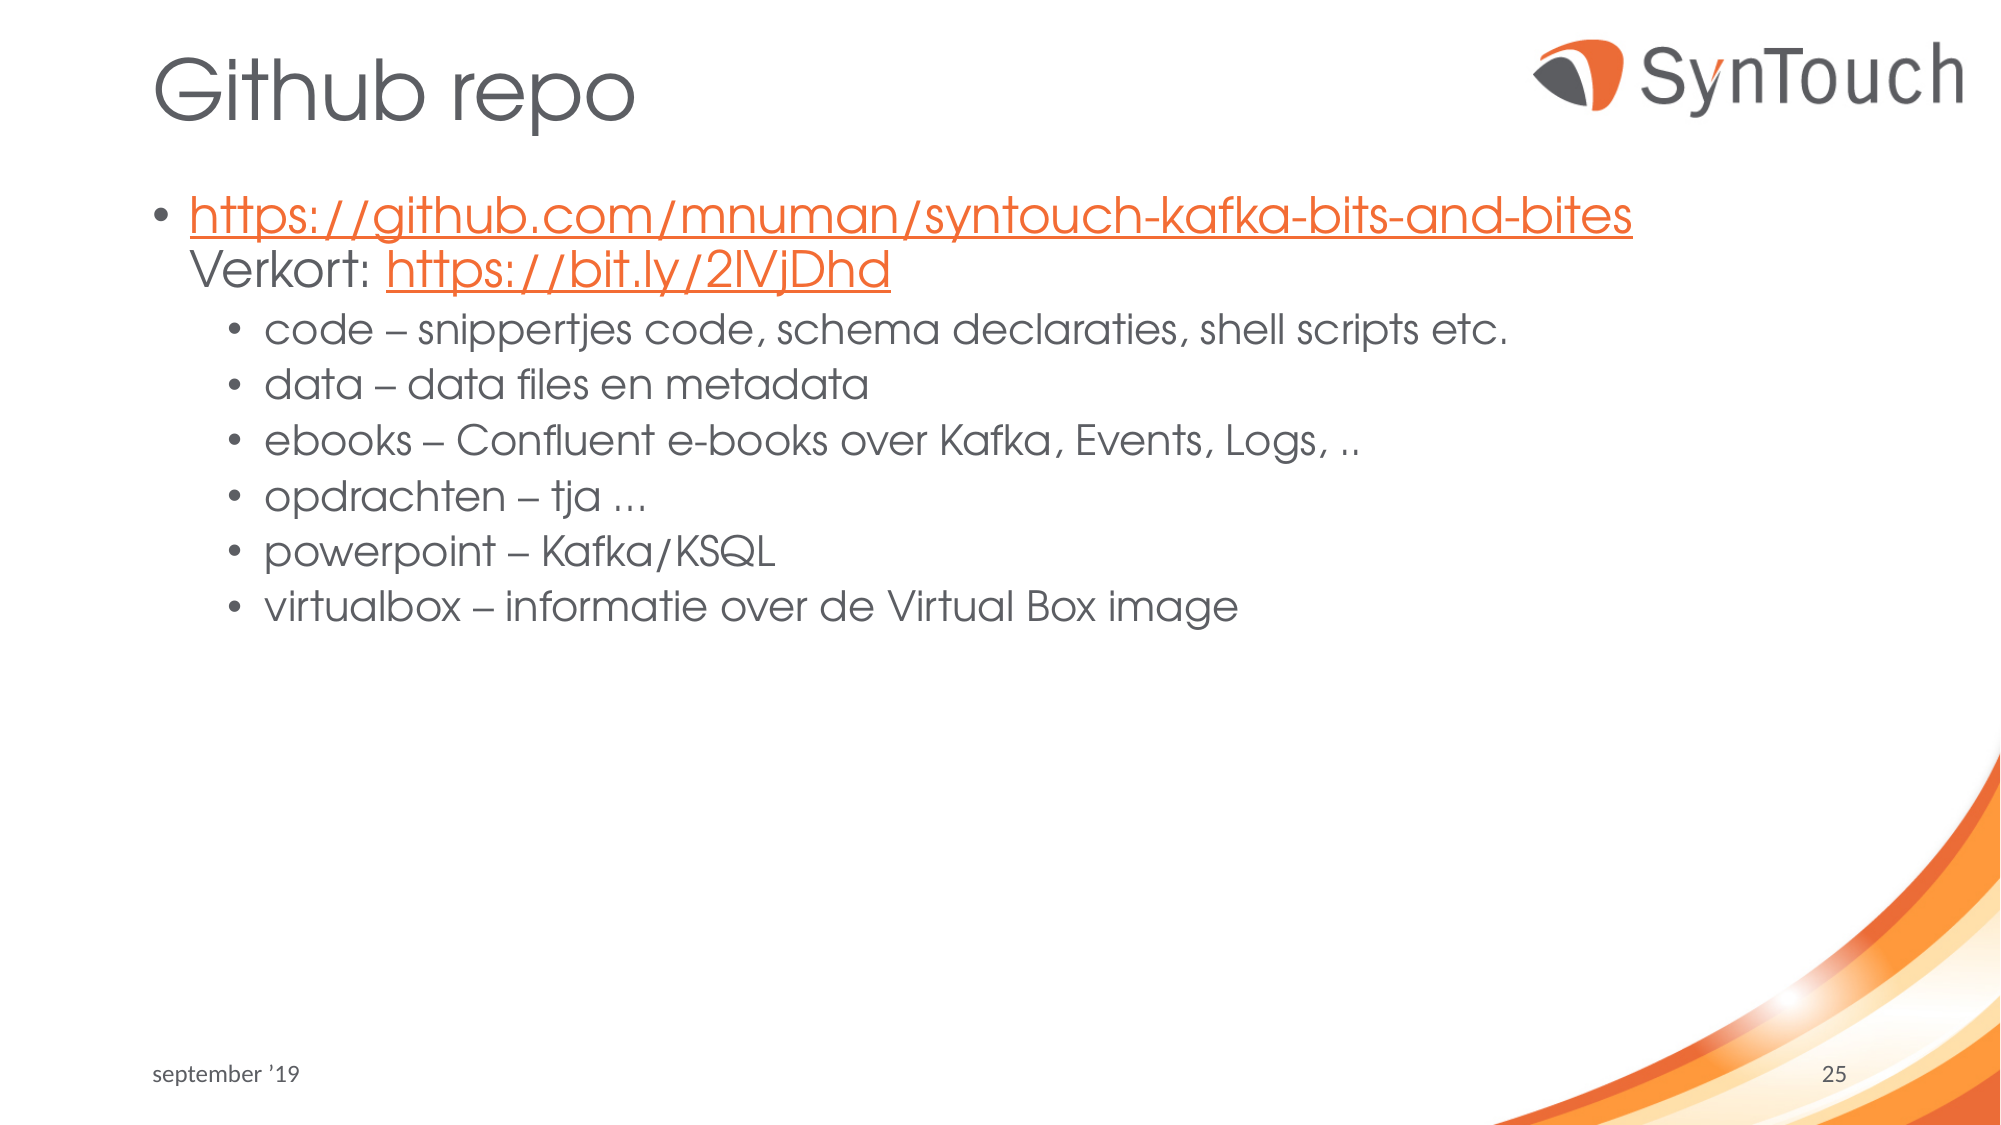

# Github repo
https://github.com/mnuman/syntouch-kafka-bits-and-bites
Verkort: https://bit.ly/2lVjDhd
code – snippertjes code, schema declaraties, shell scripts etc.
data – data files en metadata
ebooks – Confluent e-books over Kafka, Events, Logs, ..
opdrachten – tja …
powerpoint – Kafka/KSQL
virtualbox – informatie over de Virtual Box image

september ’19
25